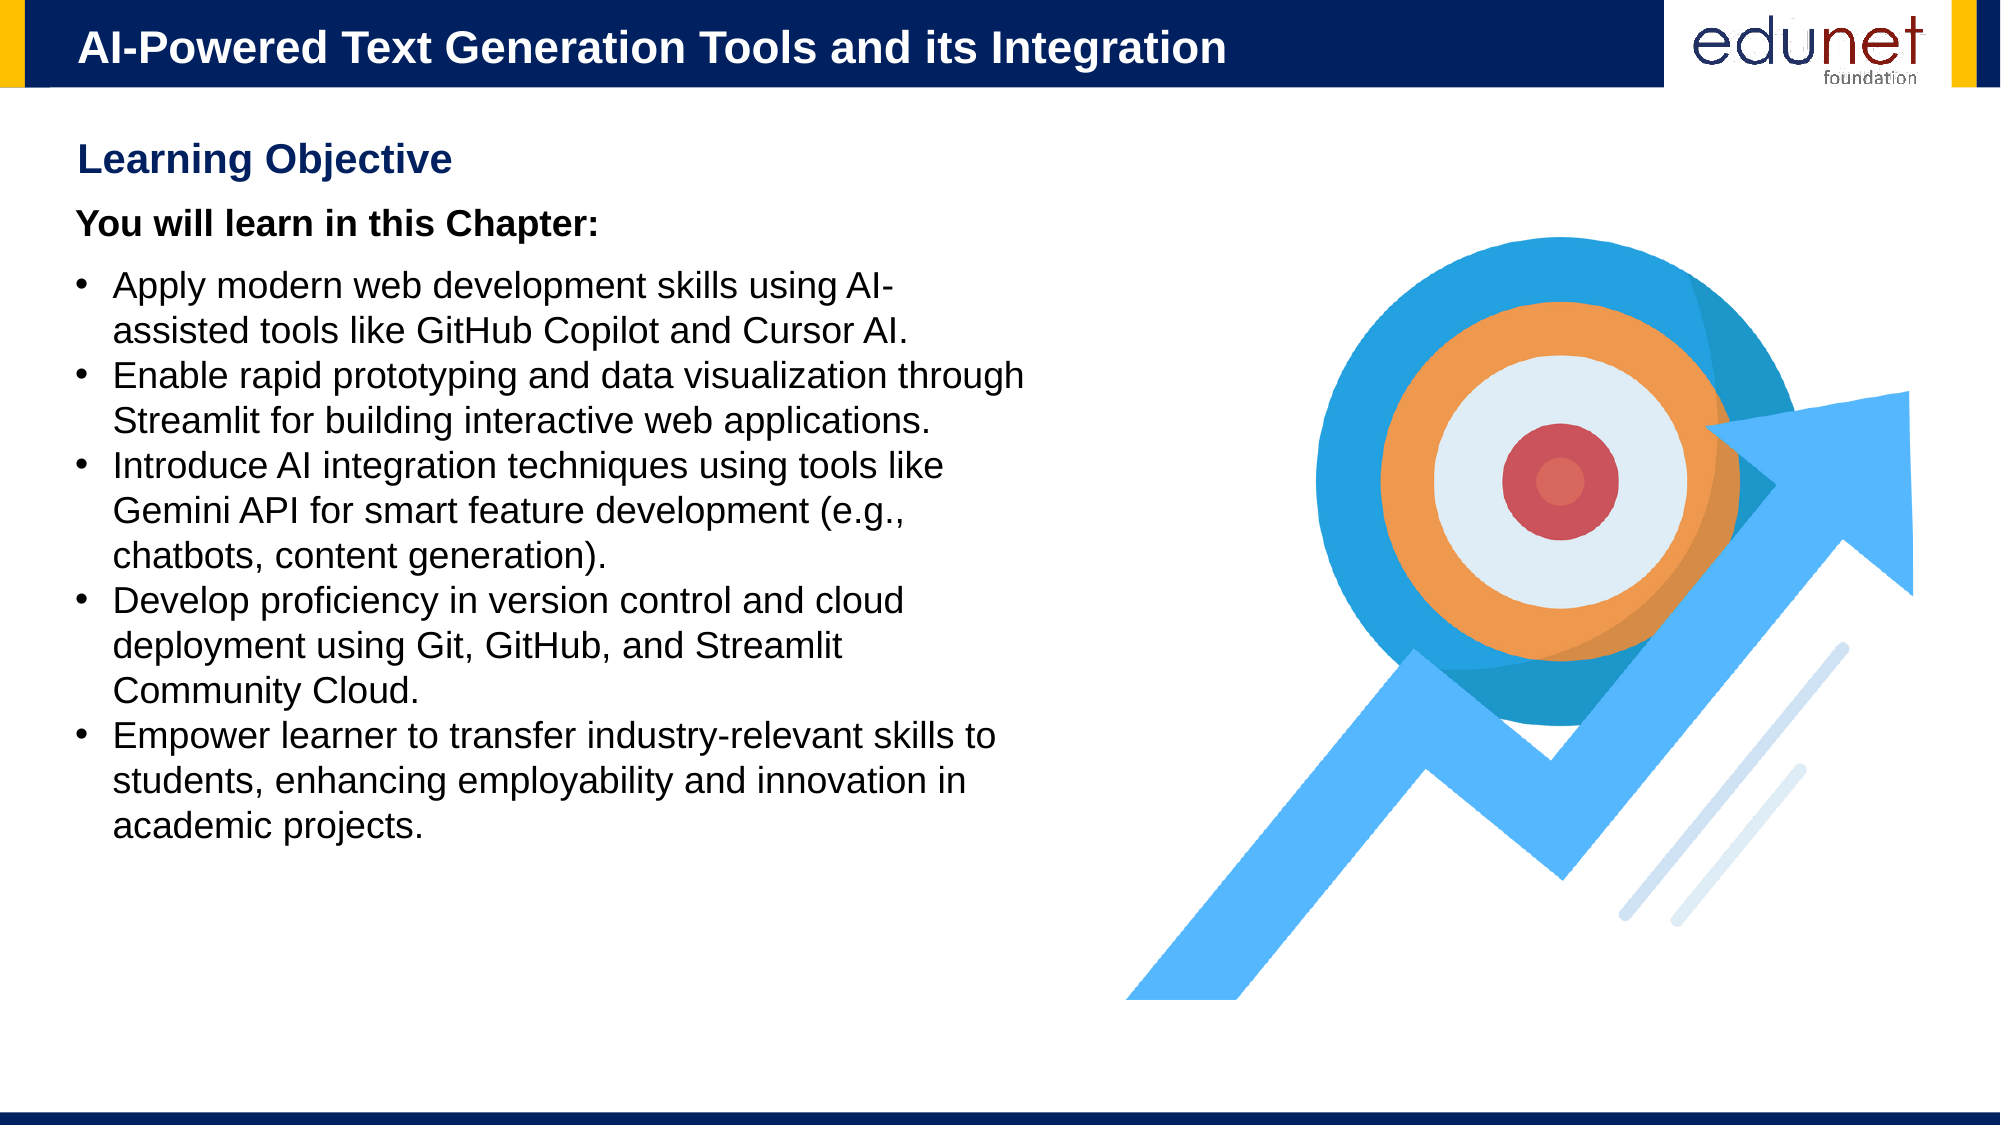

Learning Objective
You will learn in this Chapter:
Apply modern web development skills using AI-assisted tools like GitHub Copilot and Cursor AI.
Enable rapid prototyping and data visualization through Streamlit for building interactive web applications.
Introduce AI integration techniques using tools like Gemini API for smart feature development (e.g., chatbots, content generation).
Develop proficiency in version control and cloud deployment using Git, GitHub, and Streamlit Community Cloud.
Empower learner to transfer industry-relevant skills to students, enhancing employability and innovation in academic projects.